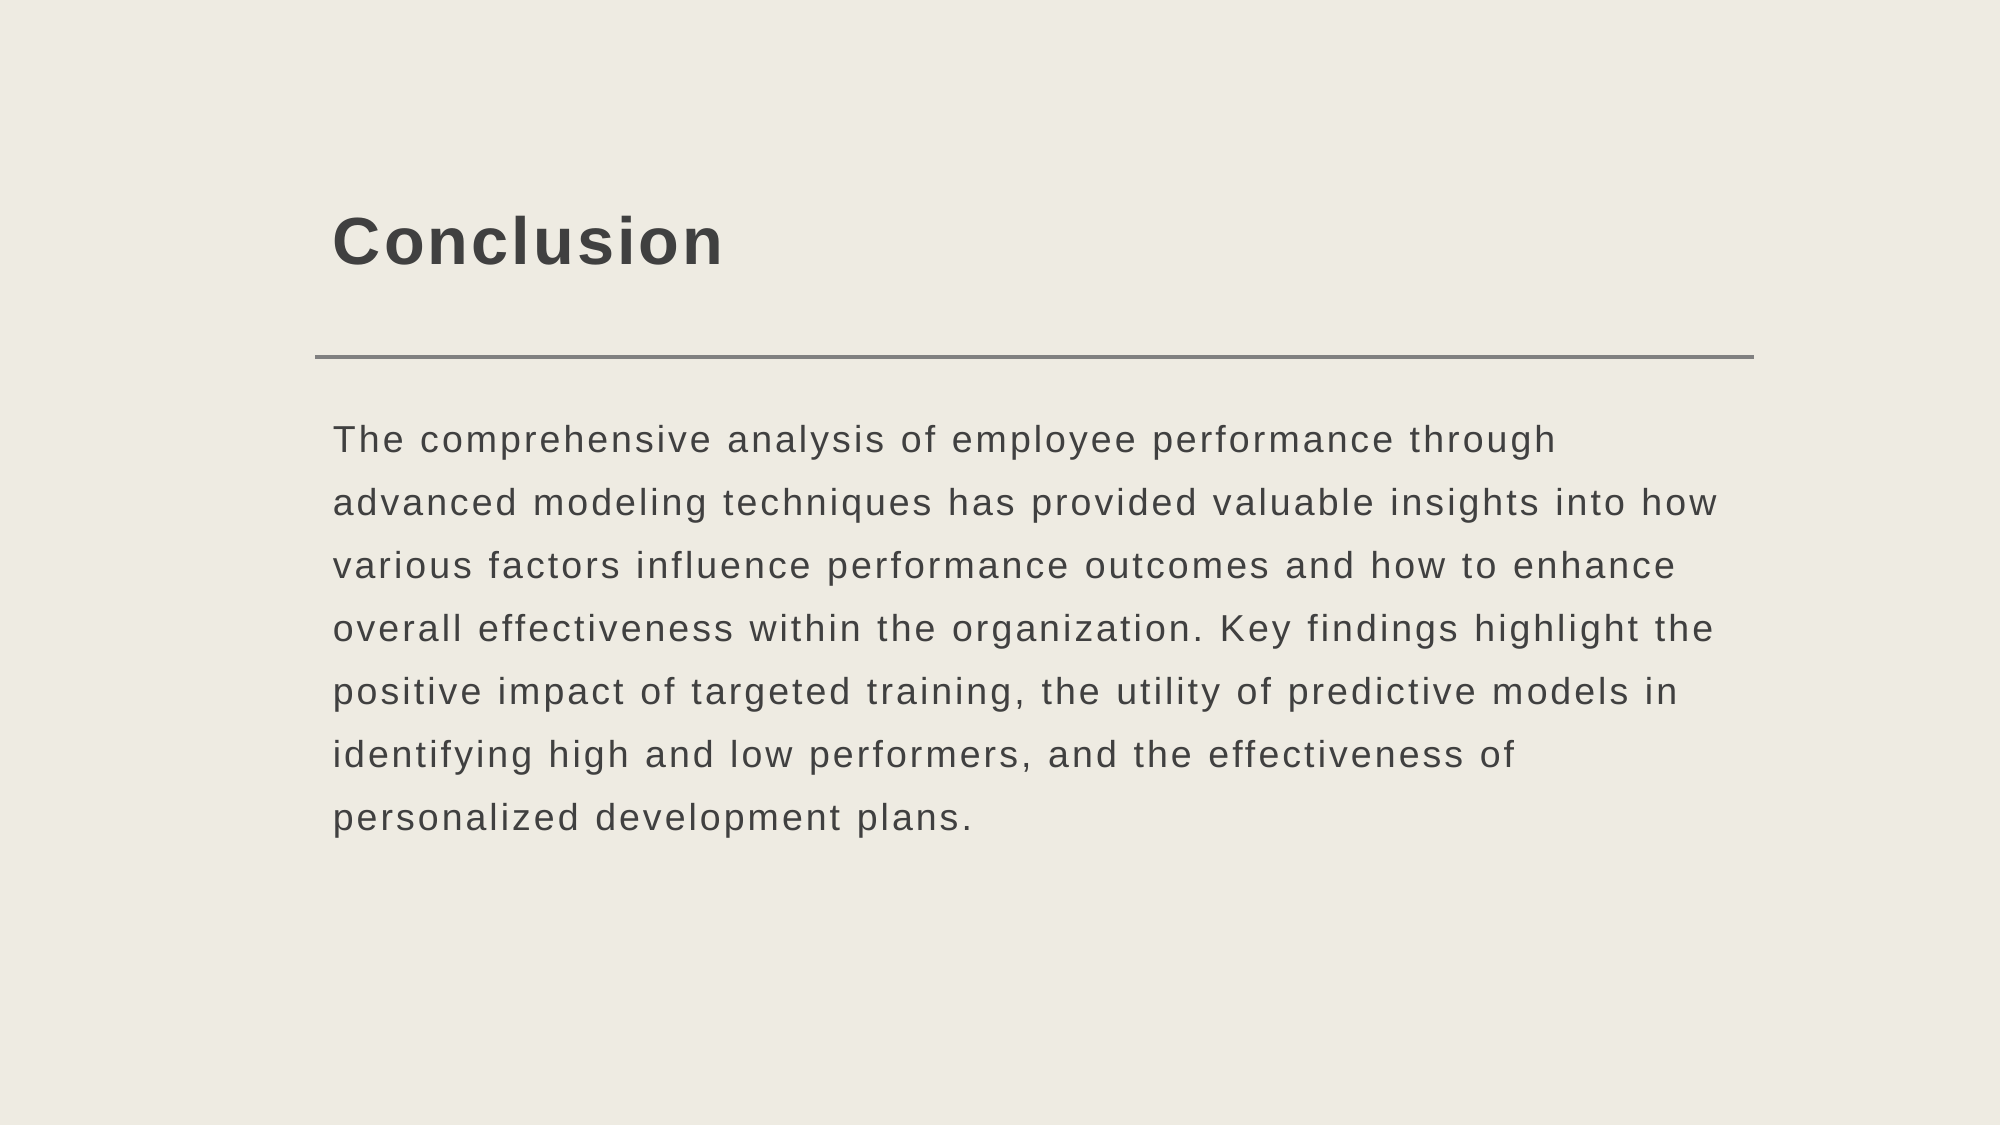

# Conclusion
The comprehensive analysis of employee performance through advanced modeling techniques has provided valuable insights into how various factors influence performance outcomes and how to enhance overall effectiveness within the organization. Key findings highlight the positive impact of targeted training, the utility of predictive models in identifying high and low performers, and the effectiveness of personalized development plans.